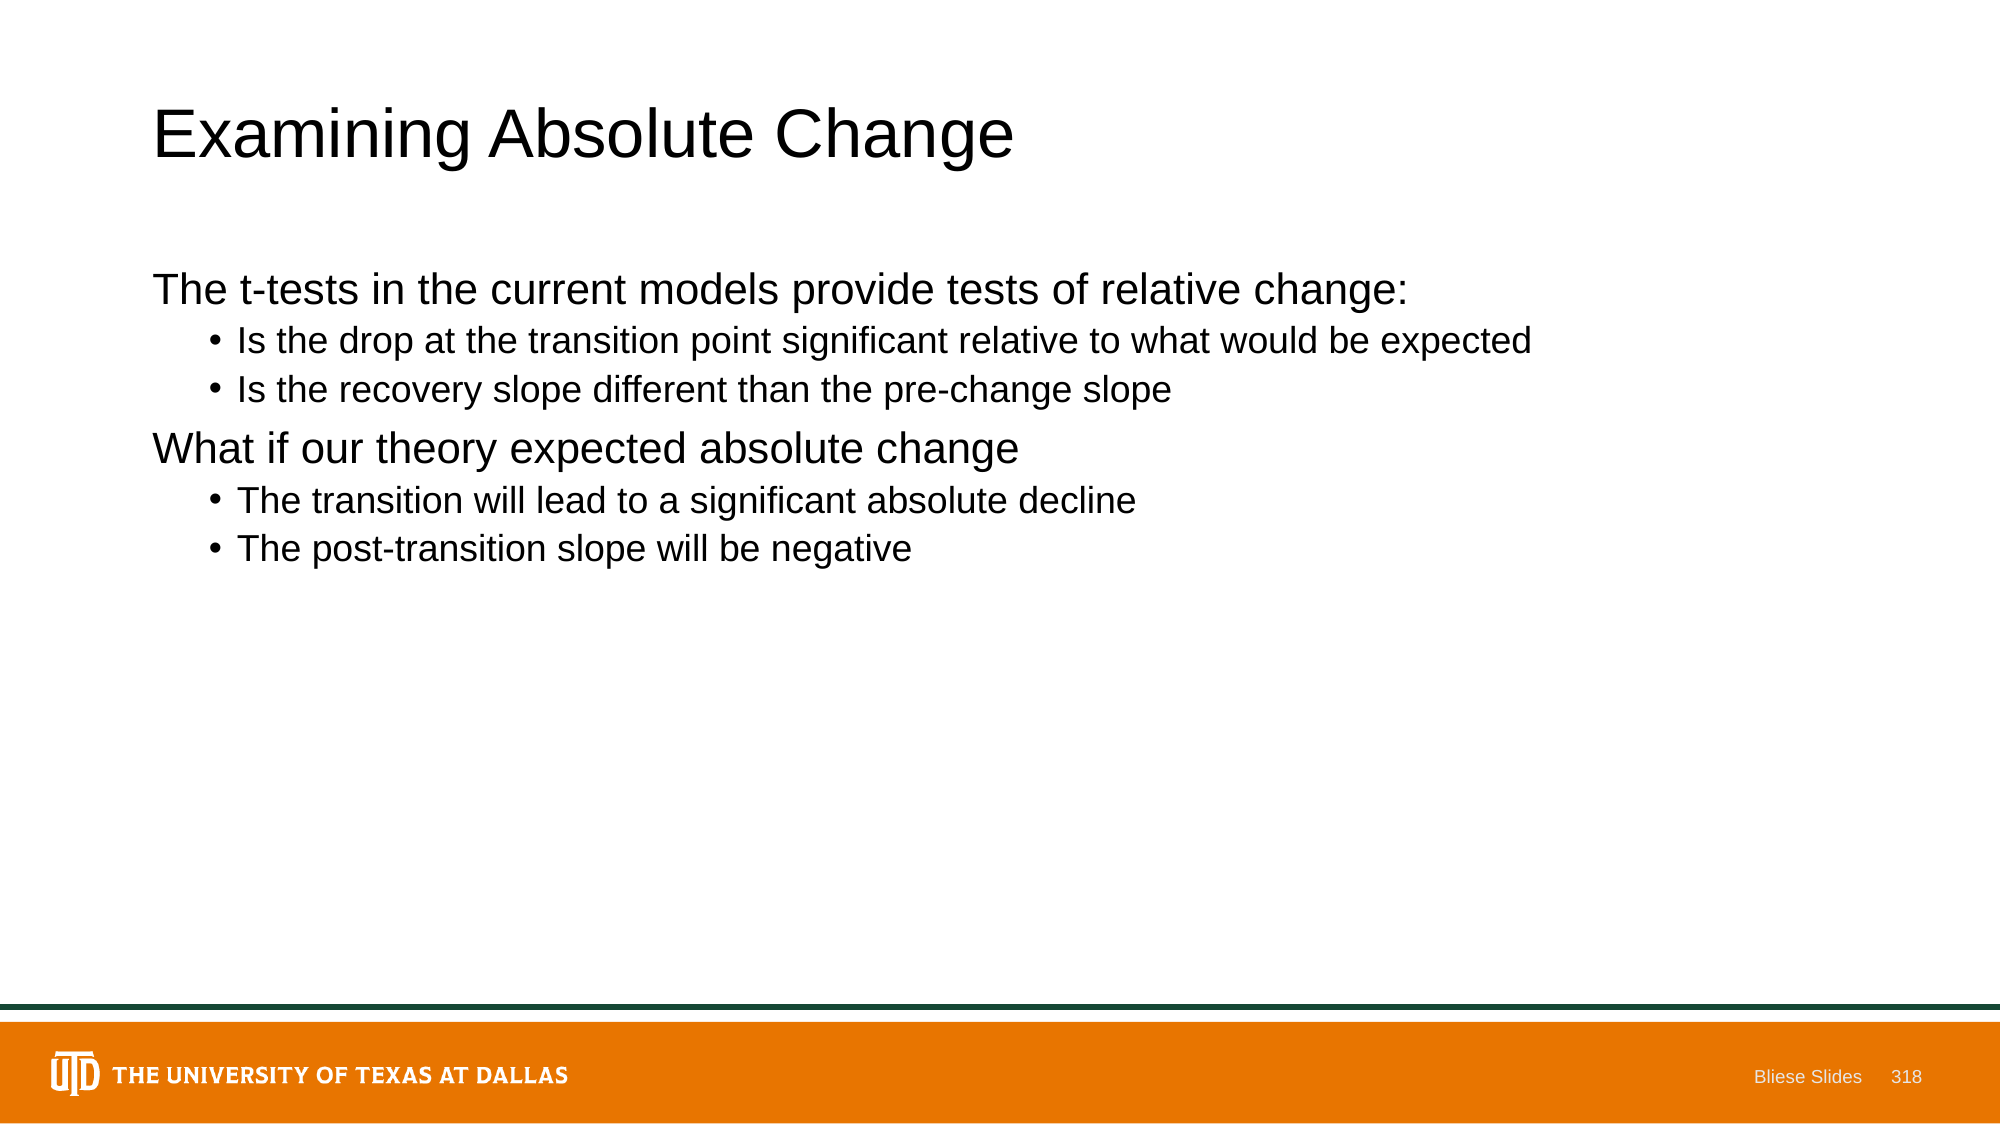

# Examining Absolute Change
The t-tests in the current models provide tests of relative change:
Is the drop at the transition point significant relative to what would be expected
Is the recovery slope different than the pre-change slope
What if our theory expected absolute change
The transition will lead to a significant absolute decline
The post-transition slope will be negative
Bliese Slides
318